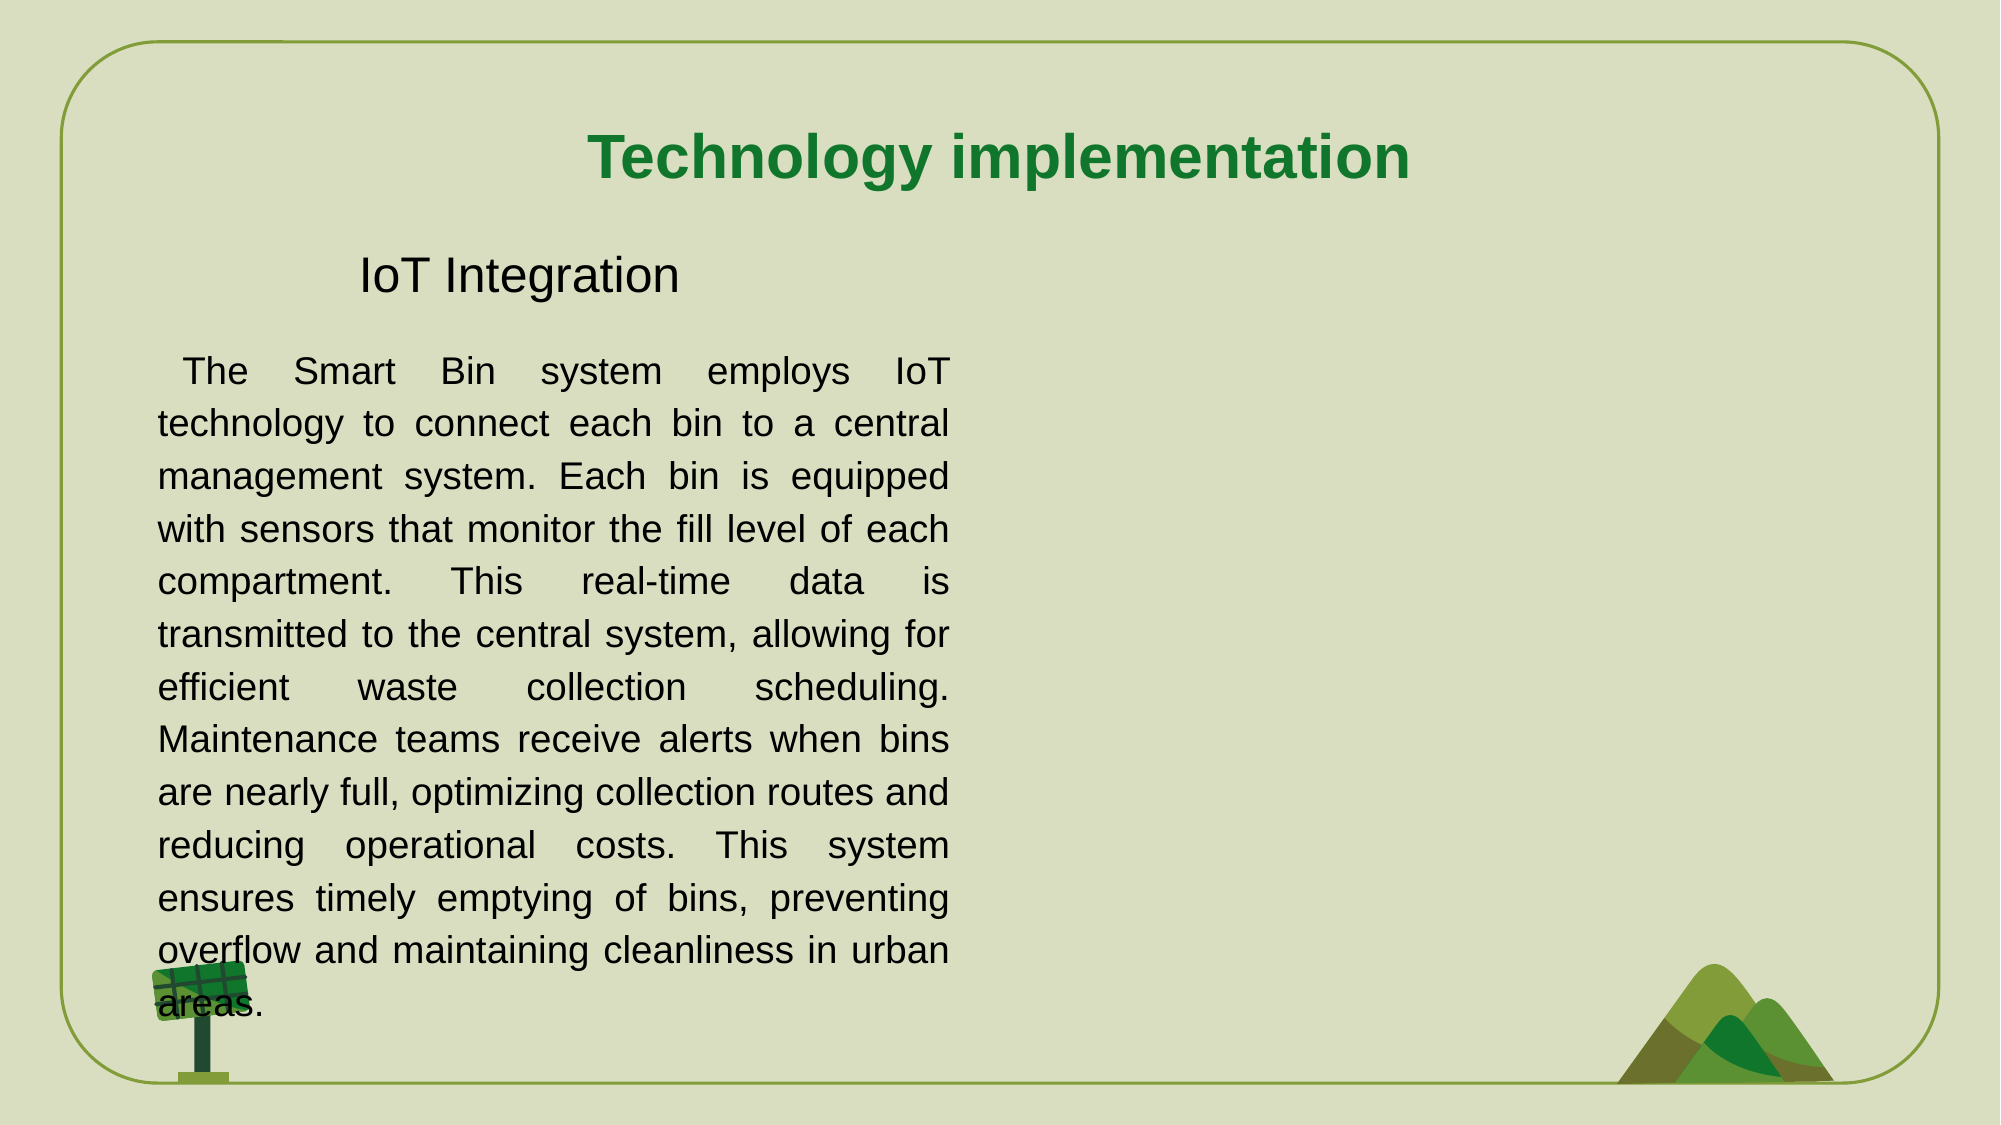

# Technology implementation
IoT Integration
  The Smart Bin system employs IoT technology to connect each bin to a central management system. Each bin is equipped with sensors that monitor the fill level of each compartment. This real-time data is transmitted to the central system, allowing for efficient waste collection scheduling. Maintenance teams receive alerts when bins are nearly full, optimizing collection routes and reducing operational costs. This system ensures timely emptying of bins, preventing overflow and maintaining cleanliness in urban areas.